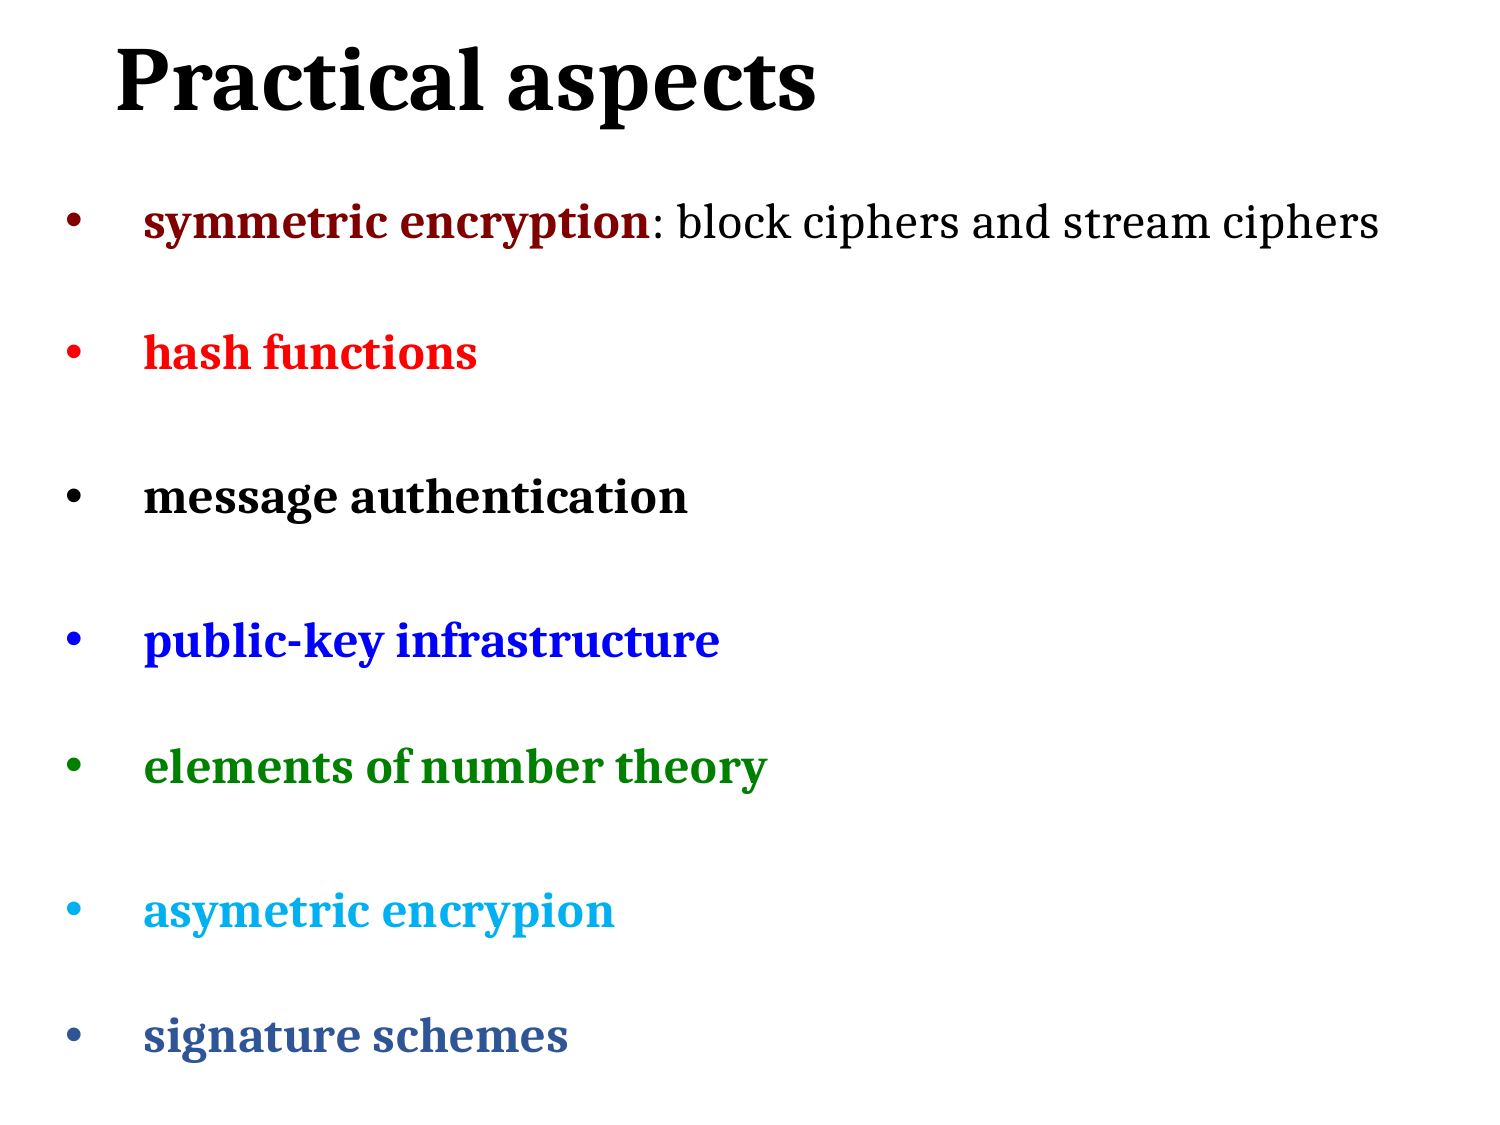

# Practical aspects
symmetric encryption: block ciphers and stream ciphers
hash functions

message authentication

public-key infrastructure
elements of number theory

asymetric encrypion
signature schemes